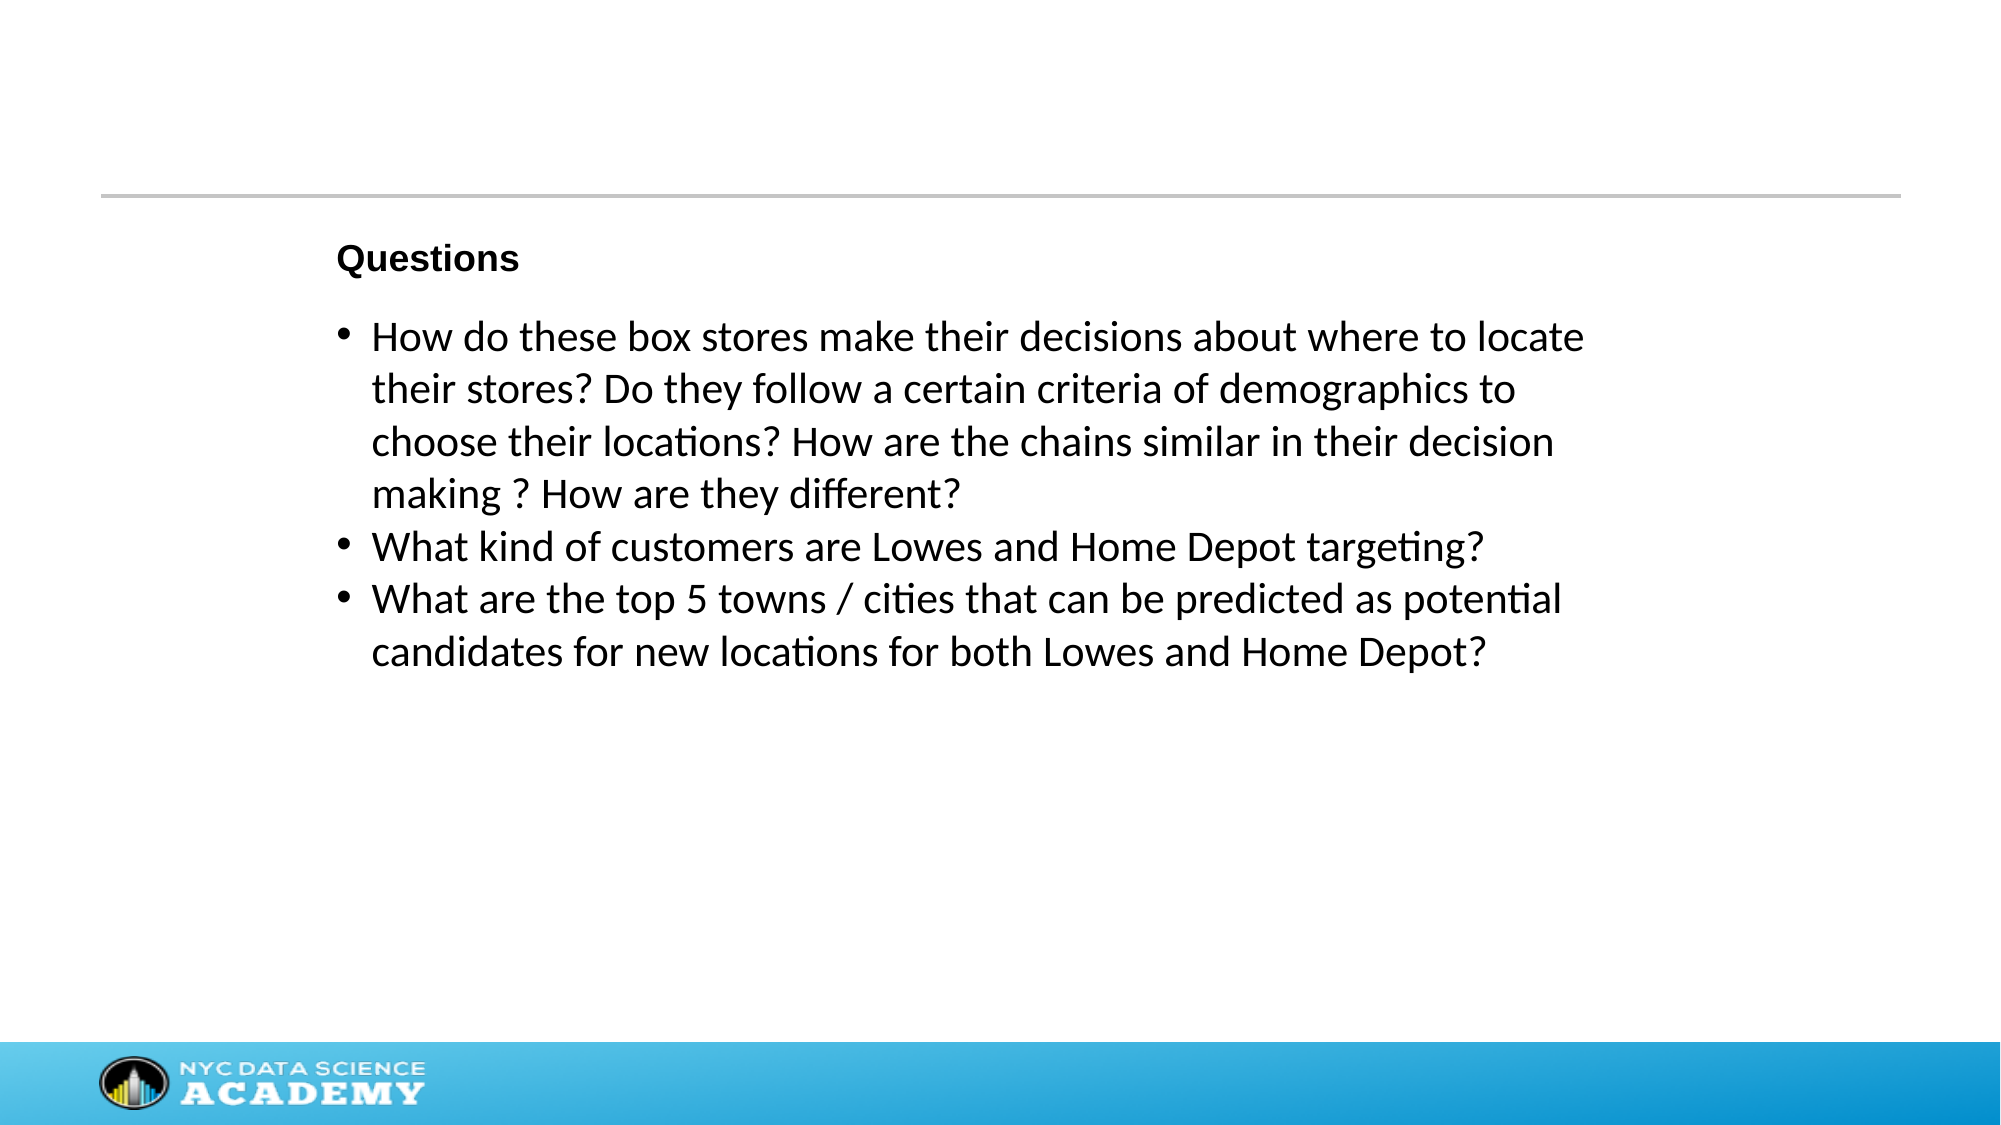

Questions
How do these box stores make their decisions about where to locate their stores? Do they follow a certain criteria of demographics to choose their locations? How are the chains similar in their decision making ? How are they different?
What kind of customers are Lowes and Home Depot targeting?
What are the top 5 towns / cities that can be predicted as potential candidates for new locations for both Lowes and Home Depot?